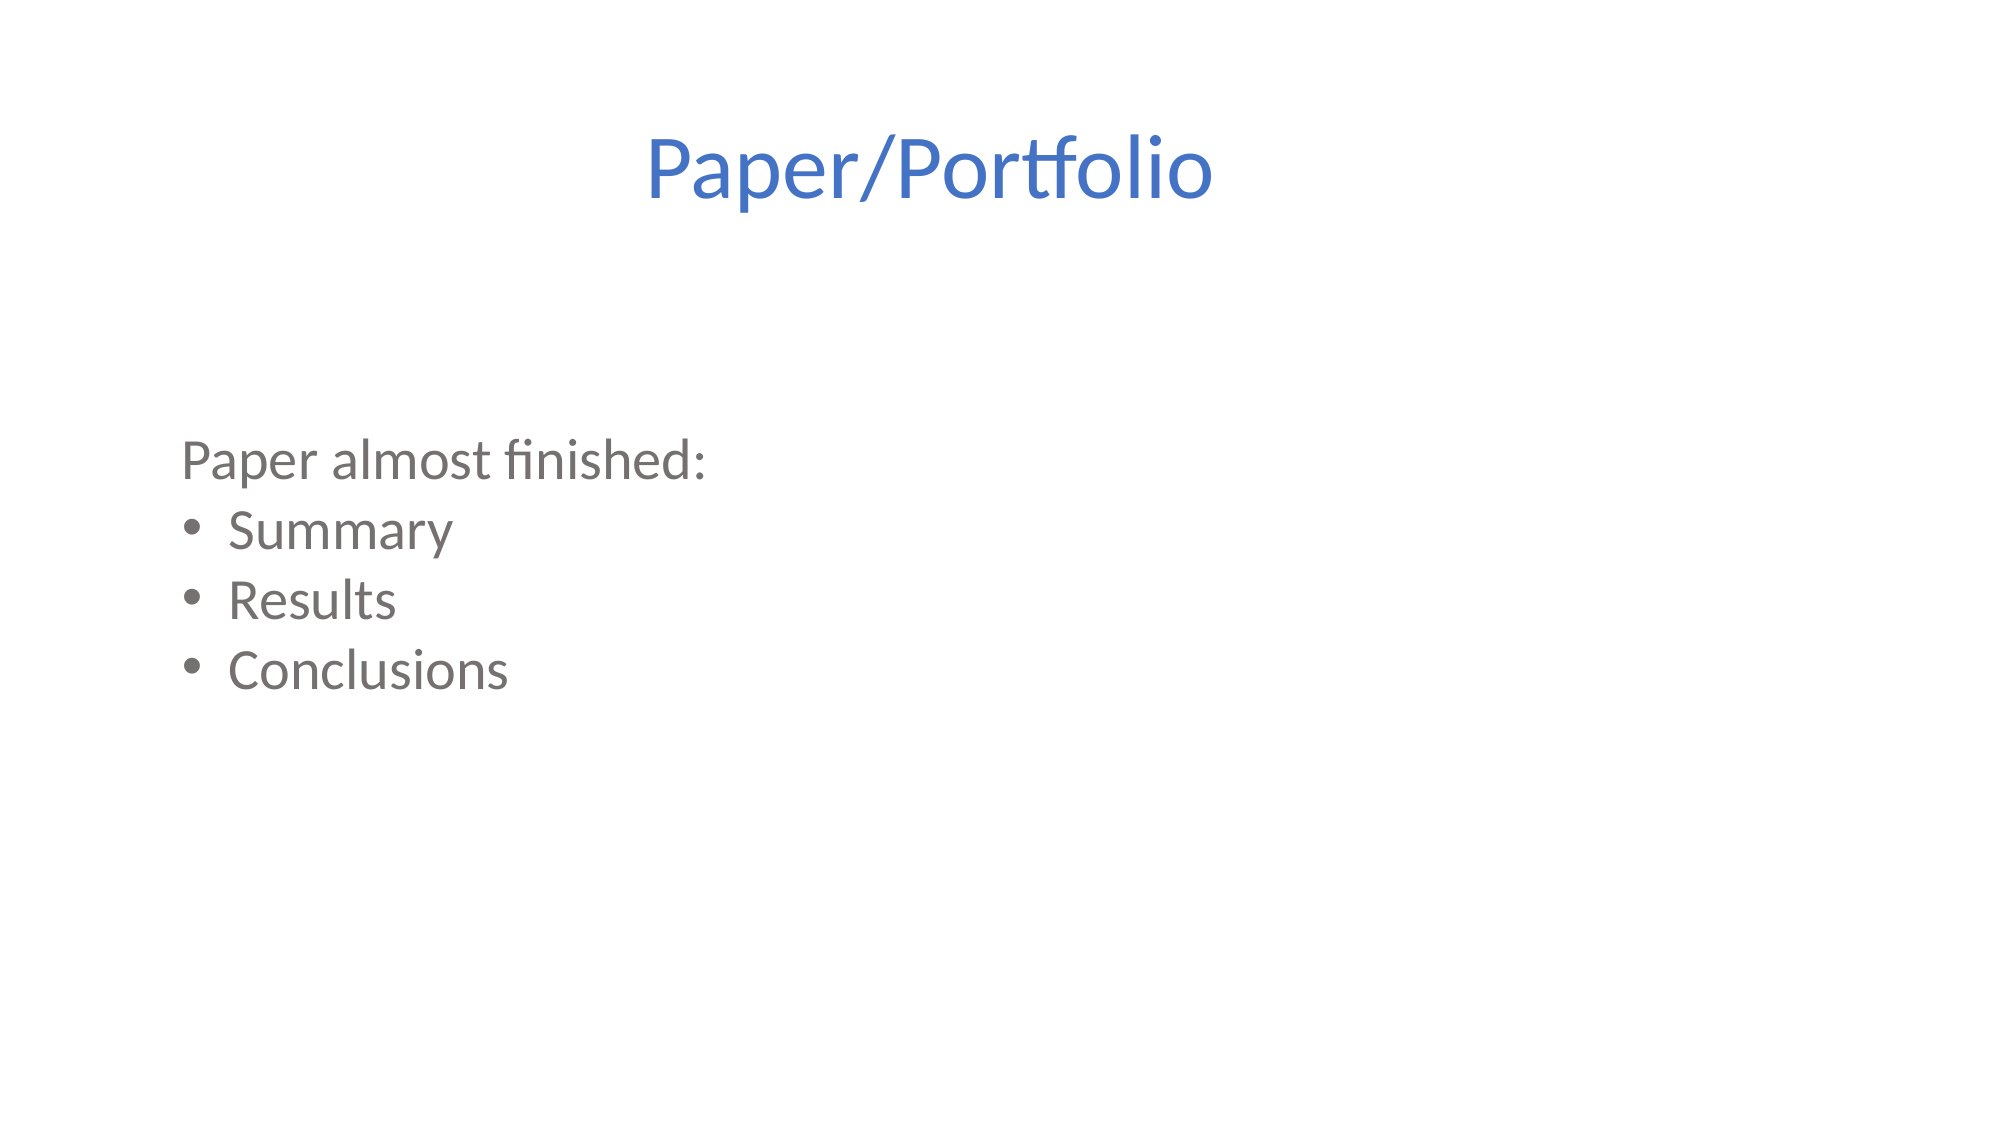

Paper/Portfolio
Paper almost finished:
Summary
Results
Conclusions